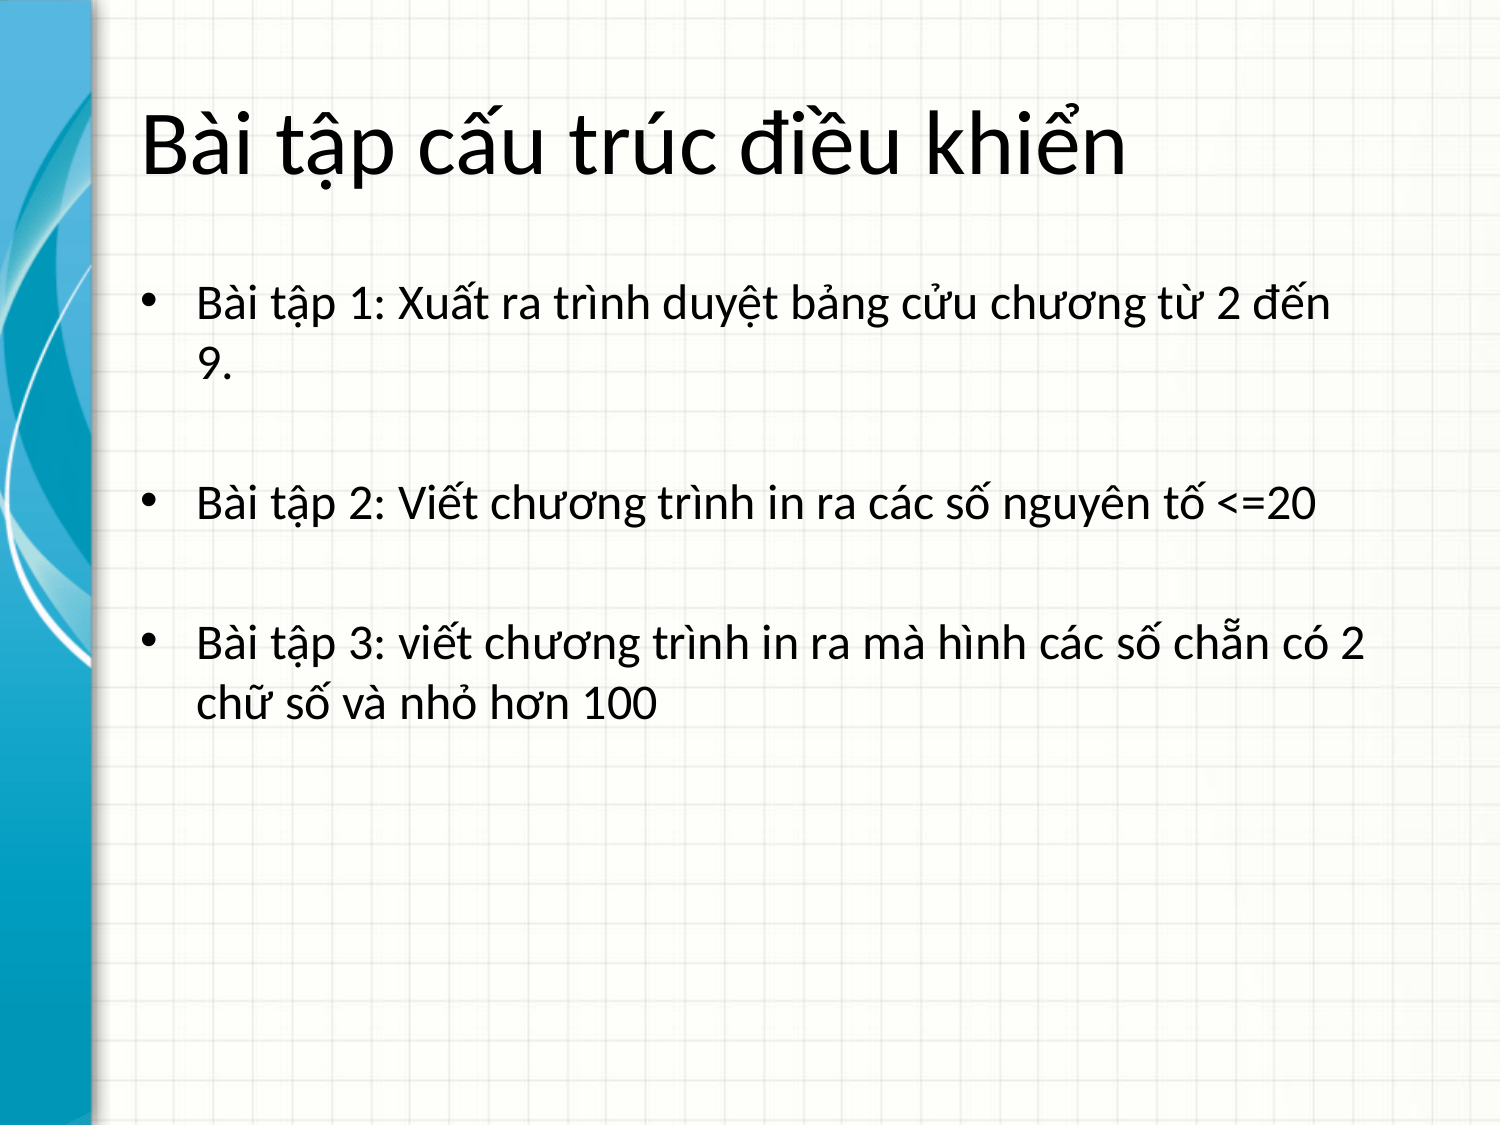

# Bài tập cấu trúc điều khiển
Bài tập 1: Xuất ra trình duyệt bảng cửu chương từ 2 đến 9.

Bài tập 2: Viết chương trình in ra các số nguyên tố <=20

Bài tập 3: viết chương trình in ra mà hình các số chẵn có 2 chữ số và nhỏ hơn 100